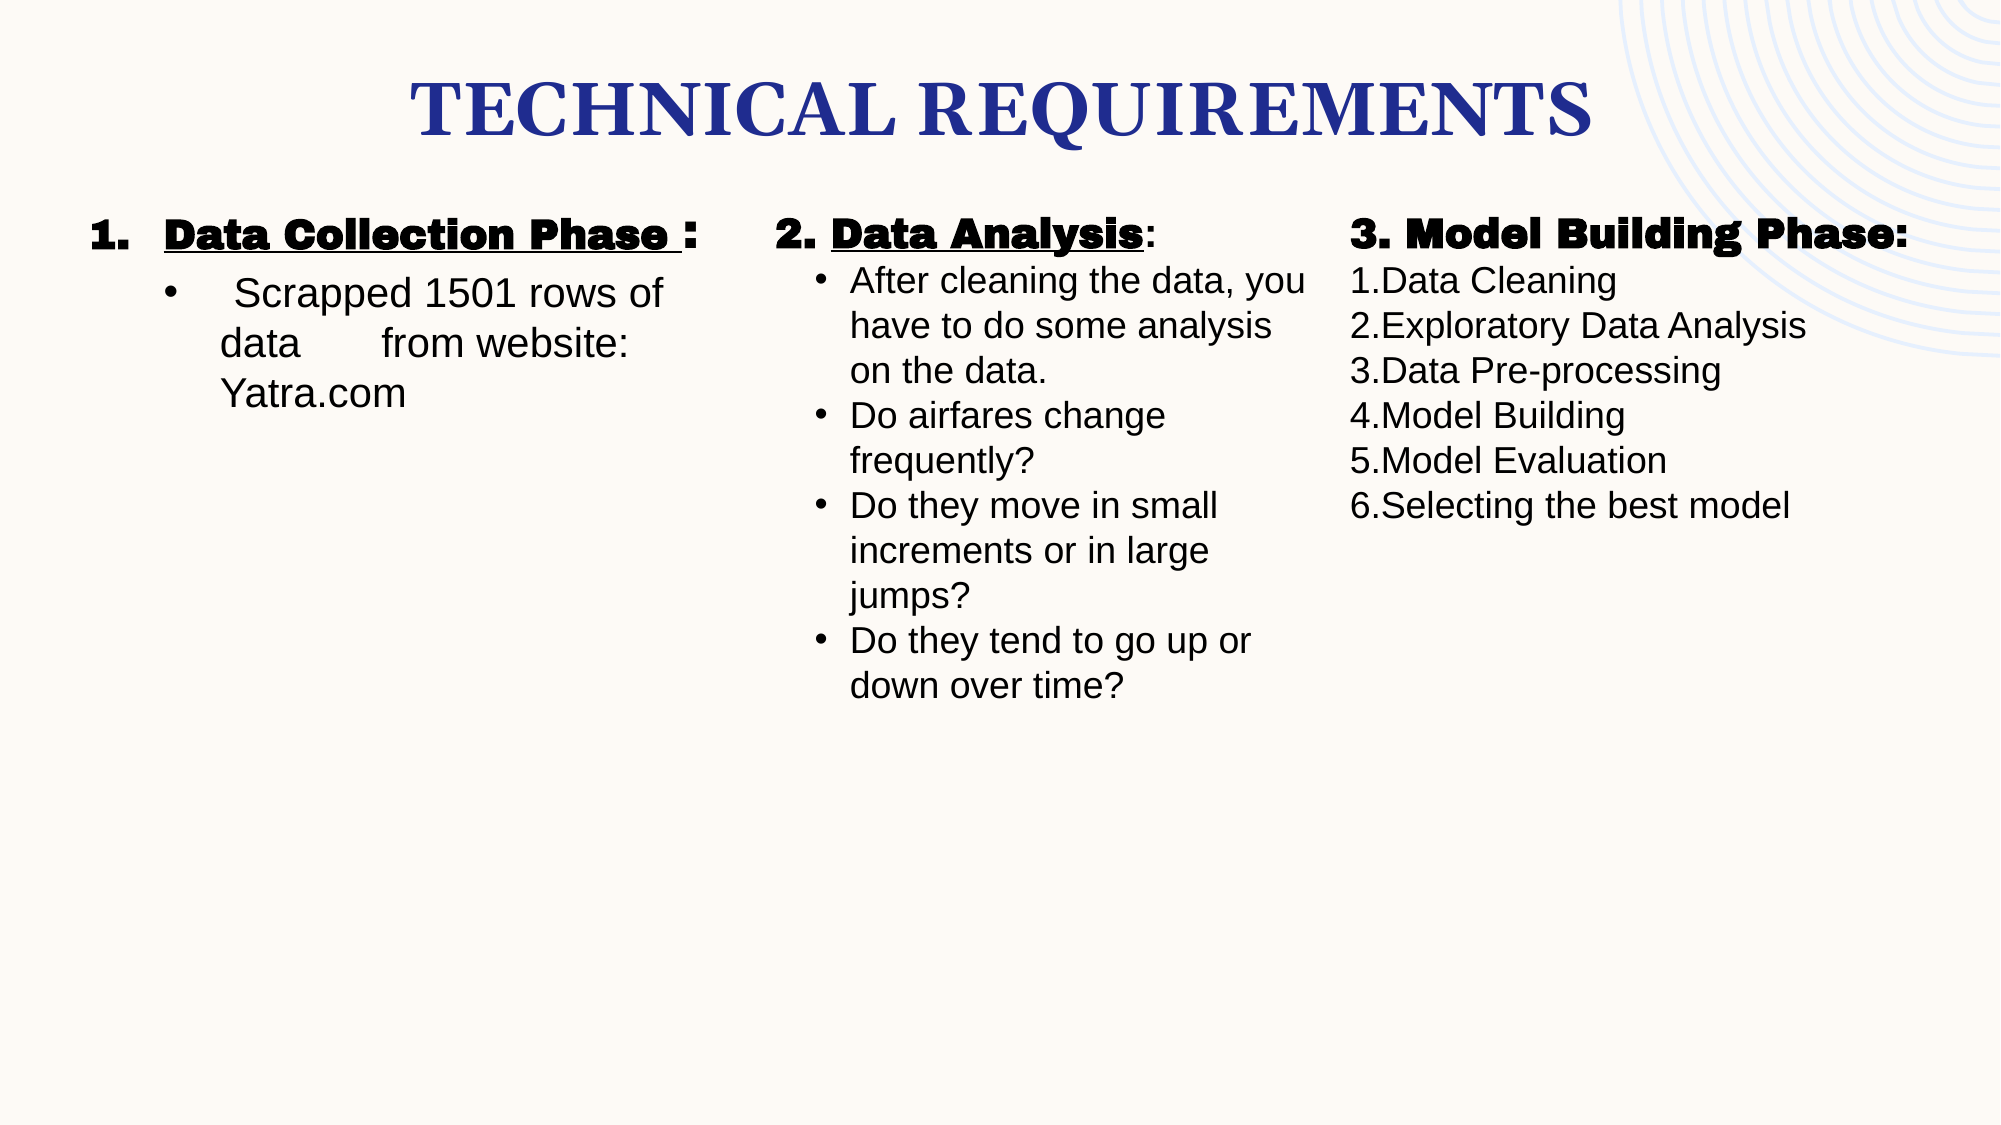

# Technical Requirements
Data Collection Phase :
 Scrapped 1501 rows of data 	 from website: Yatra.com
2. Data Analysis:
After cleaning the data, you have to do some analysis on the data.
Do airfares change frequently?
Do they move in small increments or in large jumps?
Do they tend to go up or down over time?
3. Model Building Phase:
Data Cleaning
Exploratory Data Analysis
Data Pre-processing
Model Building
Model Evaluation
Selecting the best model